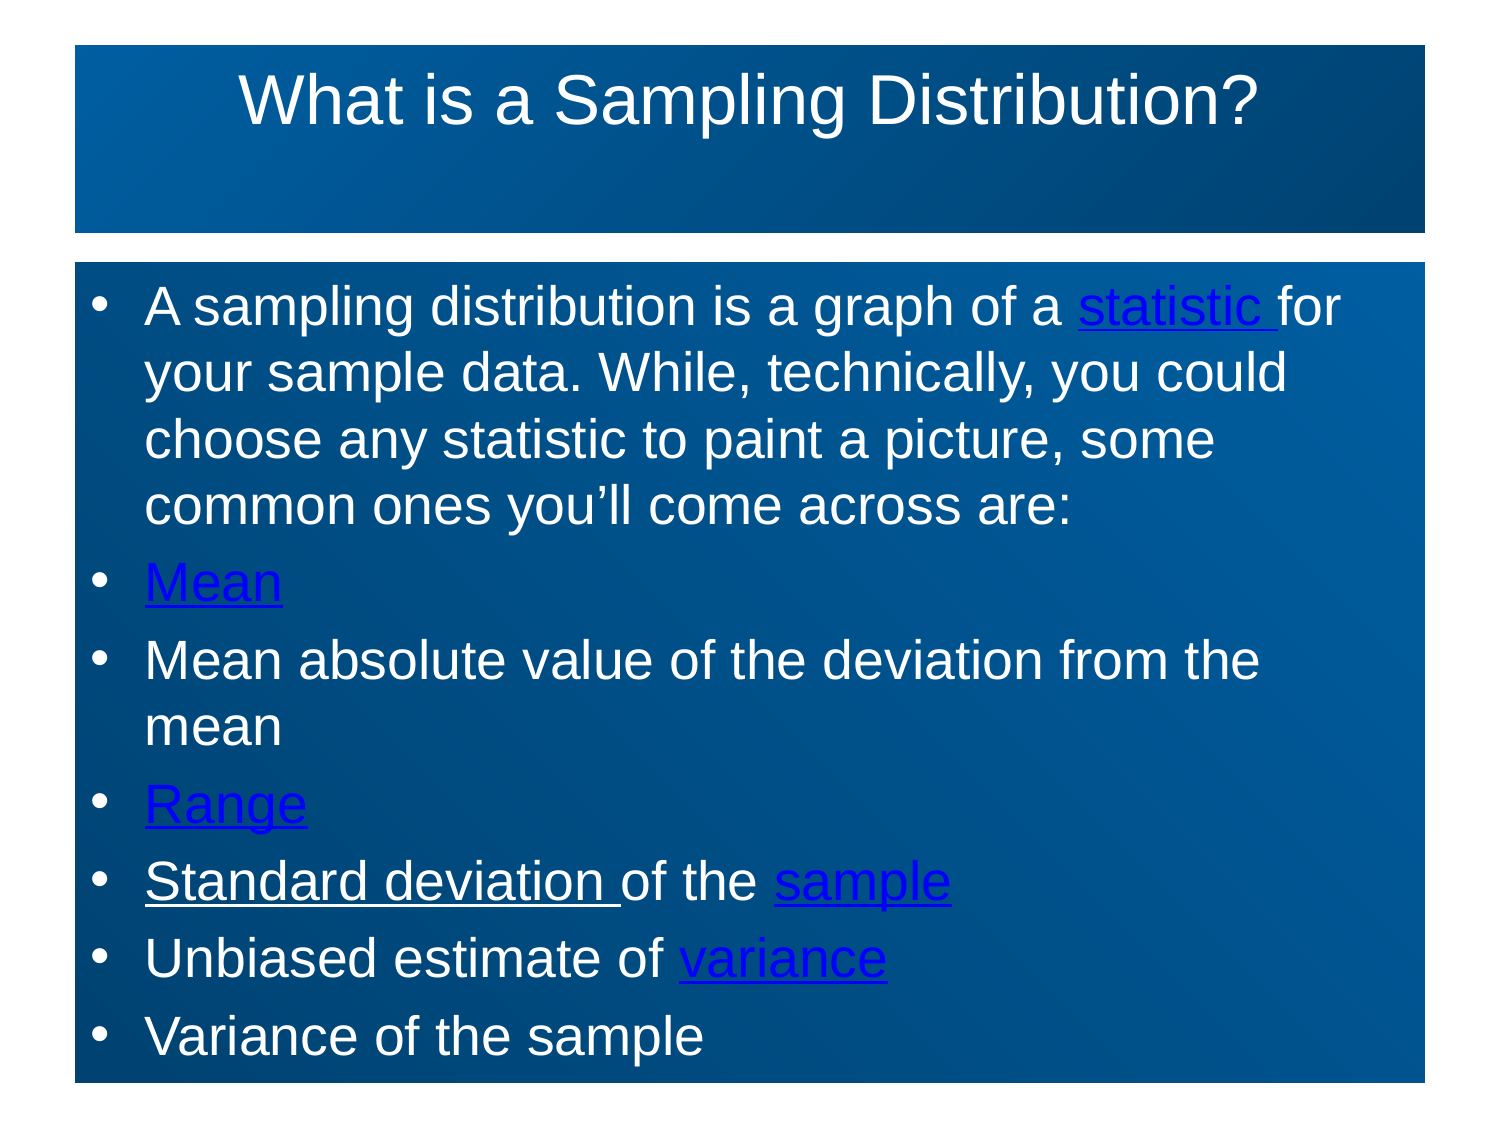

# What is a Sampling Distribution?
A sampling distribution is a graph of a statistic for your sample data. While, technically, you could choose any statistic to paint a picture, some common ones you’ll come across are:
Mean
Mean absolute value of the deviation from the mean
Range
Standard deviation of the sample
Unbiased estimate of variance
Variance of the sample